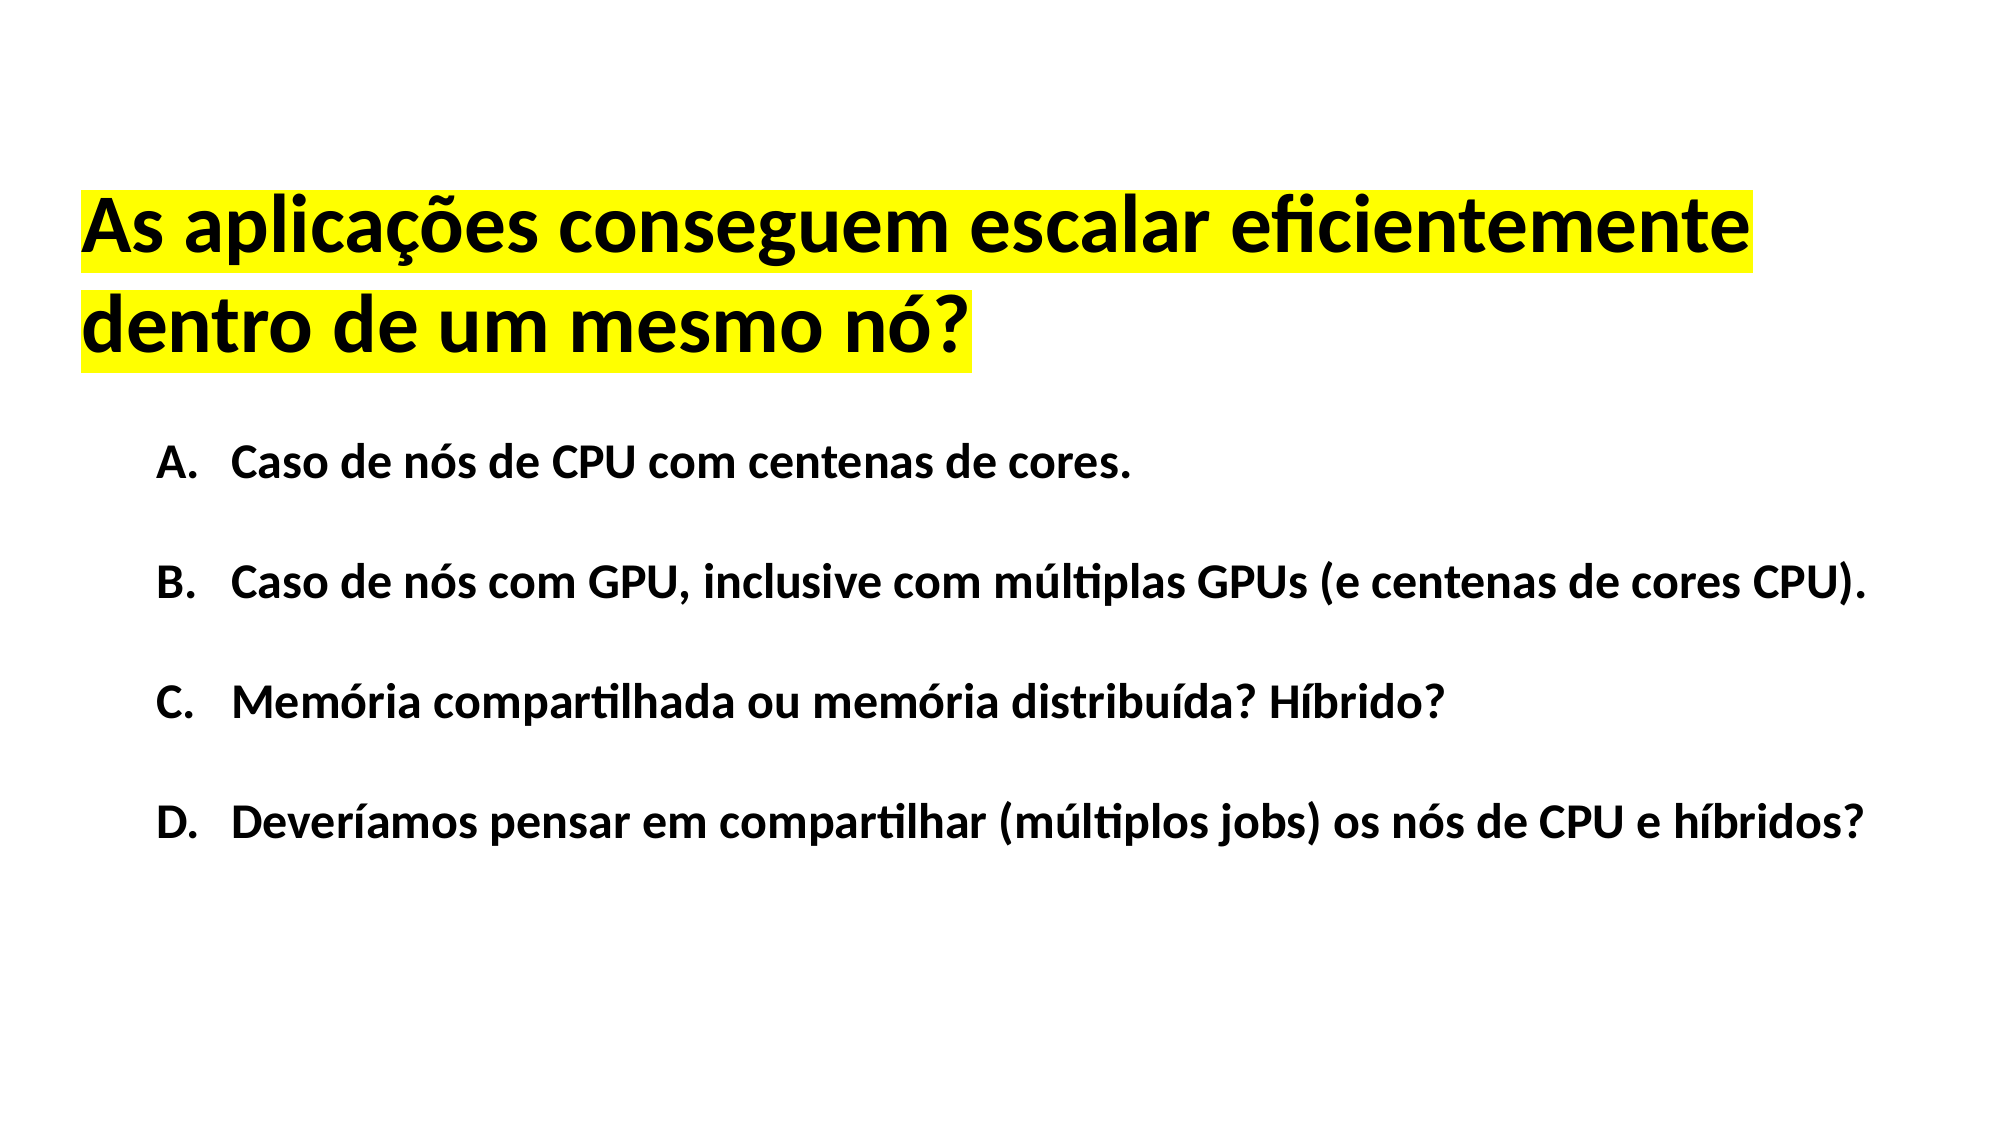

As aplicações conseguem escalar eficientemente dentro de um mesmo nó?

Caso de nós de CPU com centenas de cores.

Caso de nós com GPU, inclusive com múltiplas GPUs (e centenas de cores CPU).

Memória compartilhada ou memória distribuída? Híbrido?

Deveríamos pensar em compartilhar (múltiplos jobs) os nós de CPU e híbridos?